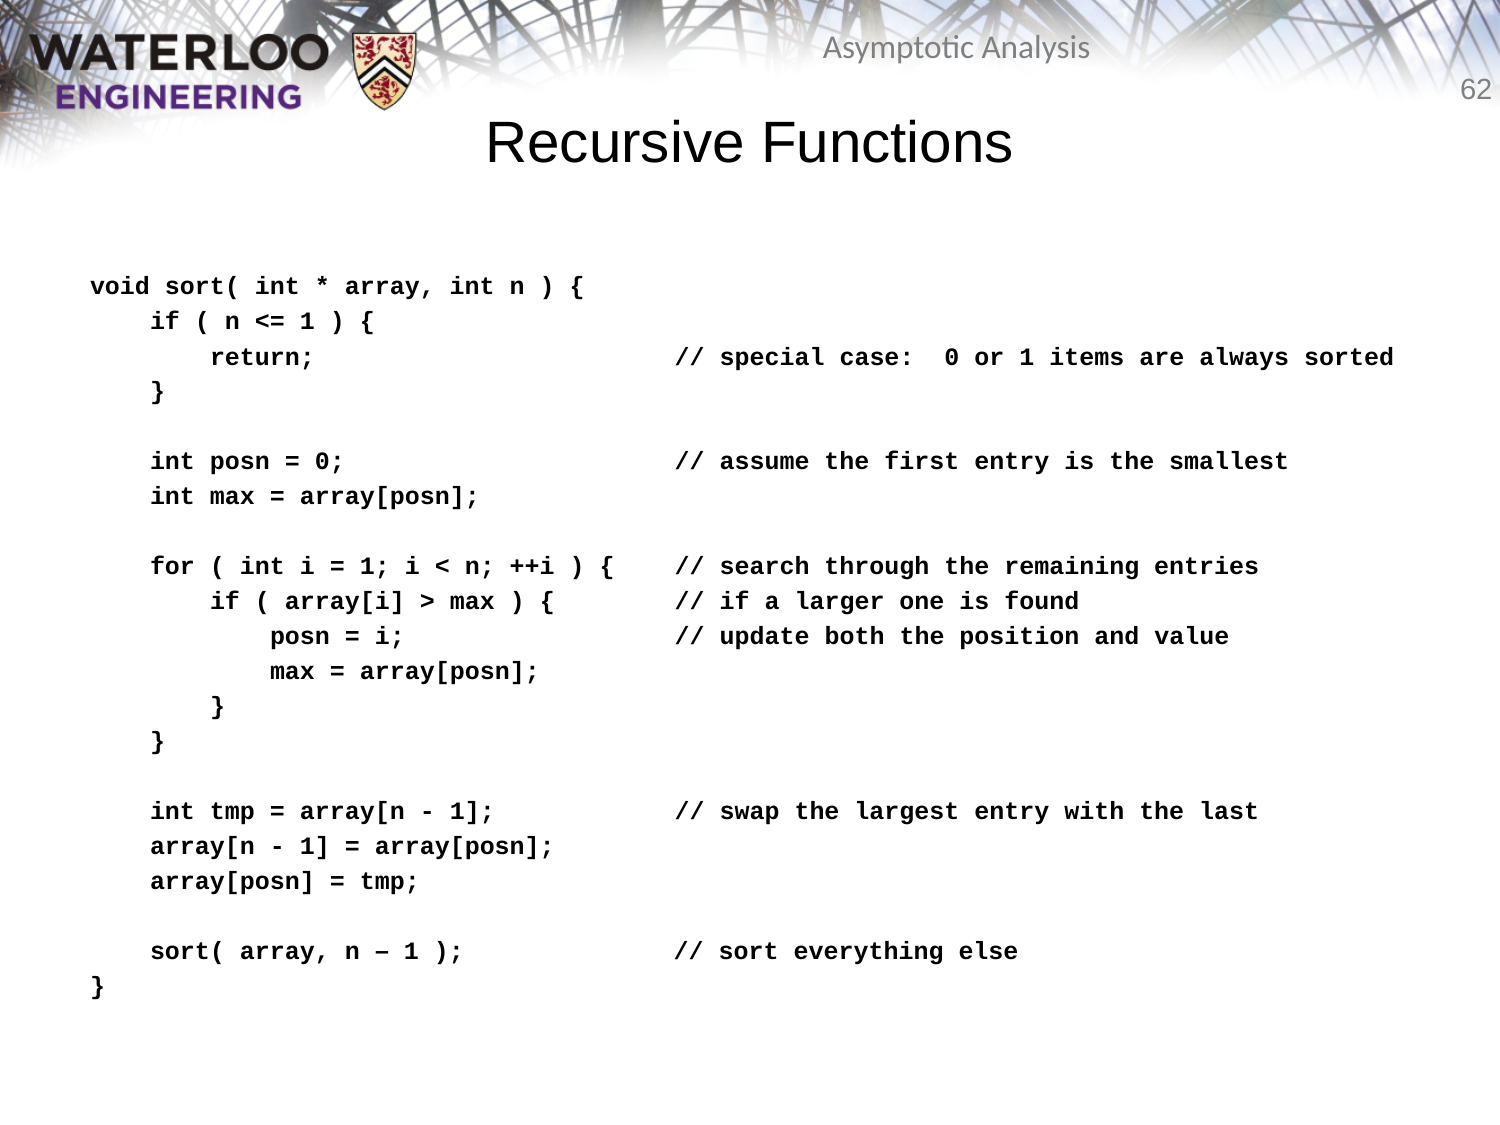

Recursive Functions
void sort( int * array, int n ) {
    if ( n <= 1 ) {
        return;                        // special case:  0 or 1 items are always sorted
    }

    int posn = 0;                      // assume the first entry is the smallest
    int max = array[posn];

    for ( int i = 1; i < n; ++i ) {    // search through the remaining entries
        if ( array[i] > max ) {        // if a larger one is found
            posn = i;                  // update both the position and value
            max = array[posn];
        }
    }

    int tmp = array[n - 1];            // swap the largest entry with the last
    array[n - 1] = array[posn];
    array[posn] = tmp;

    sort( array, n – 1 );              // sort everything else
}